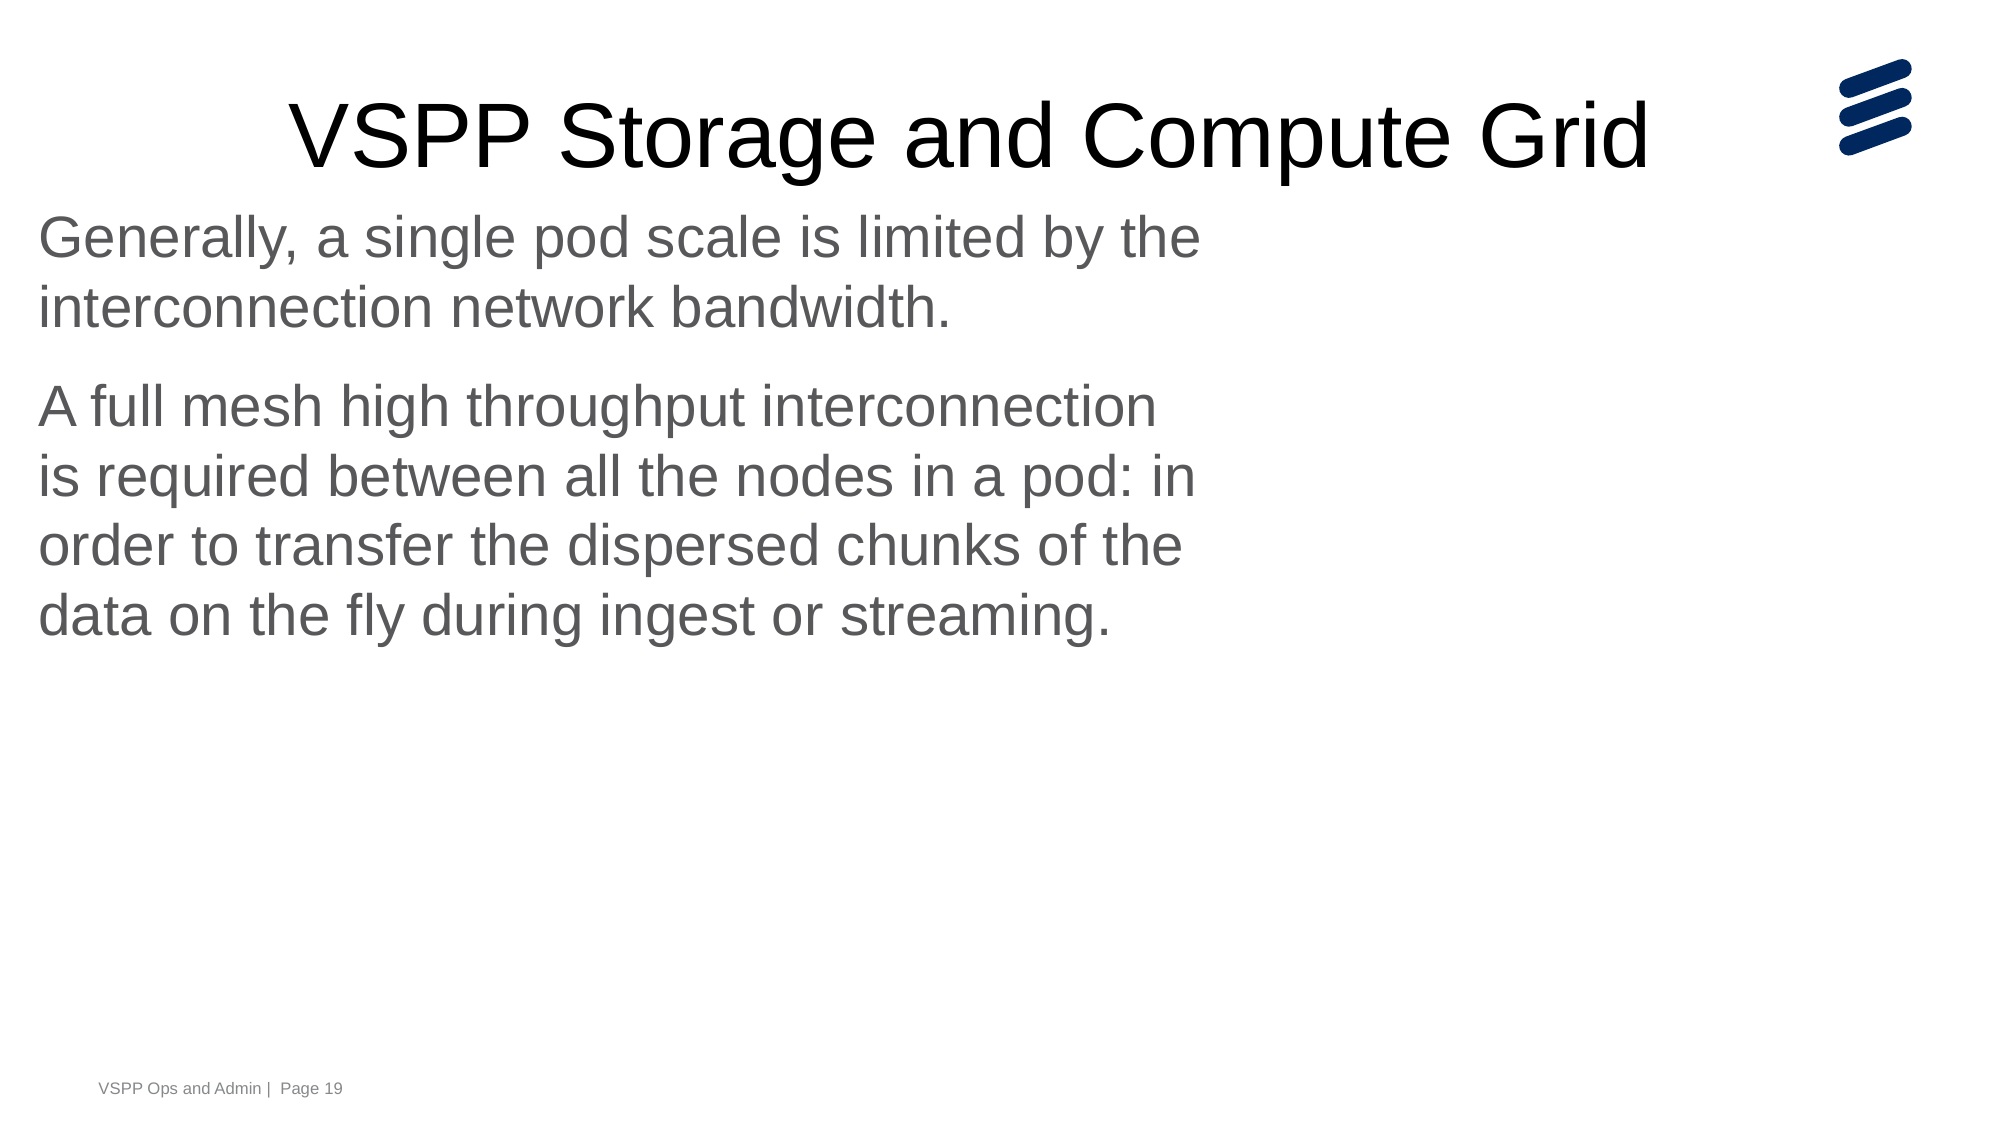

VSPP Storage and Compute Grid
Generally, a single pod scale is limited by the interconnection network bandwidth.
A full mesh high throughput interconnection is required between all the nodes in a pod: in order to transfer the dispersed chunks of the data on the fly during ingest or streaming.